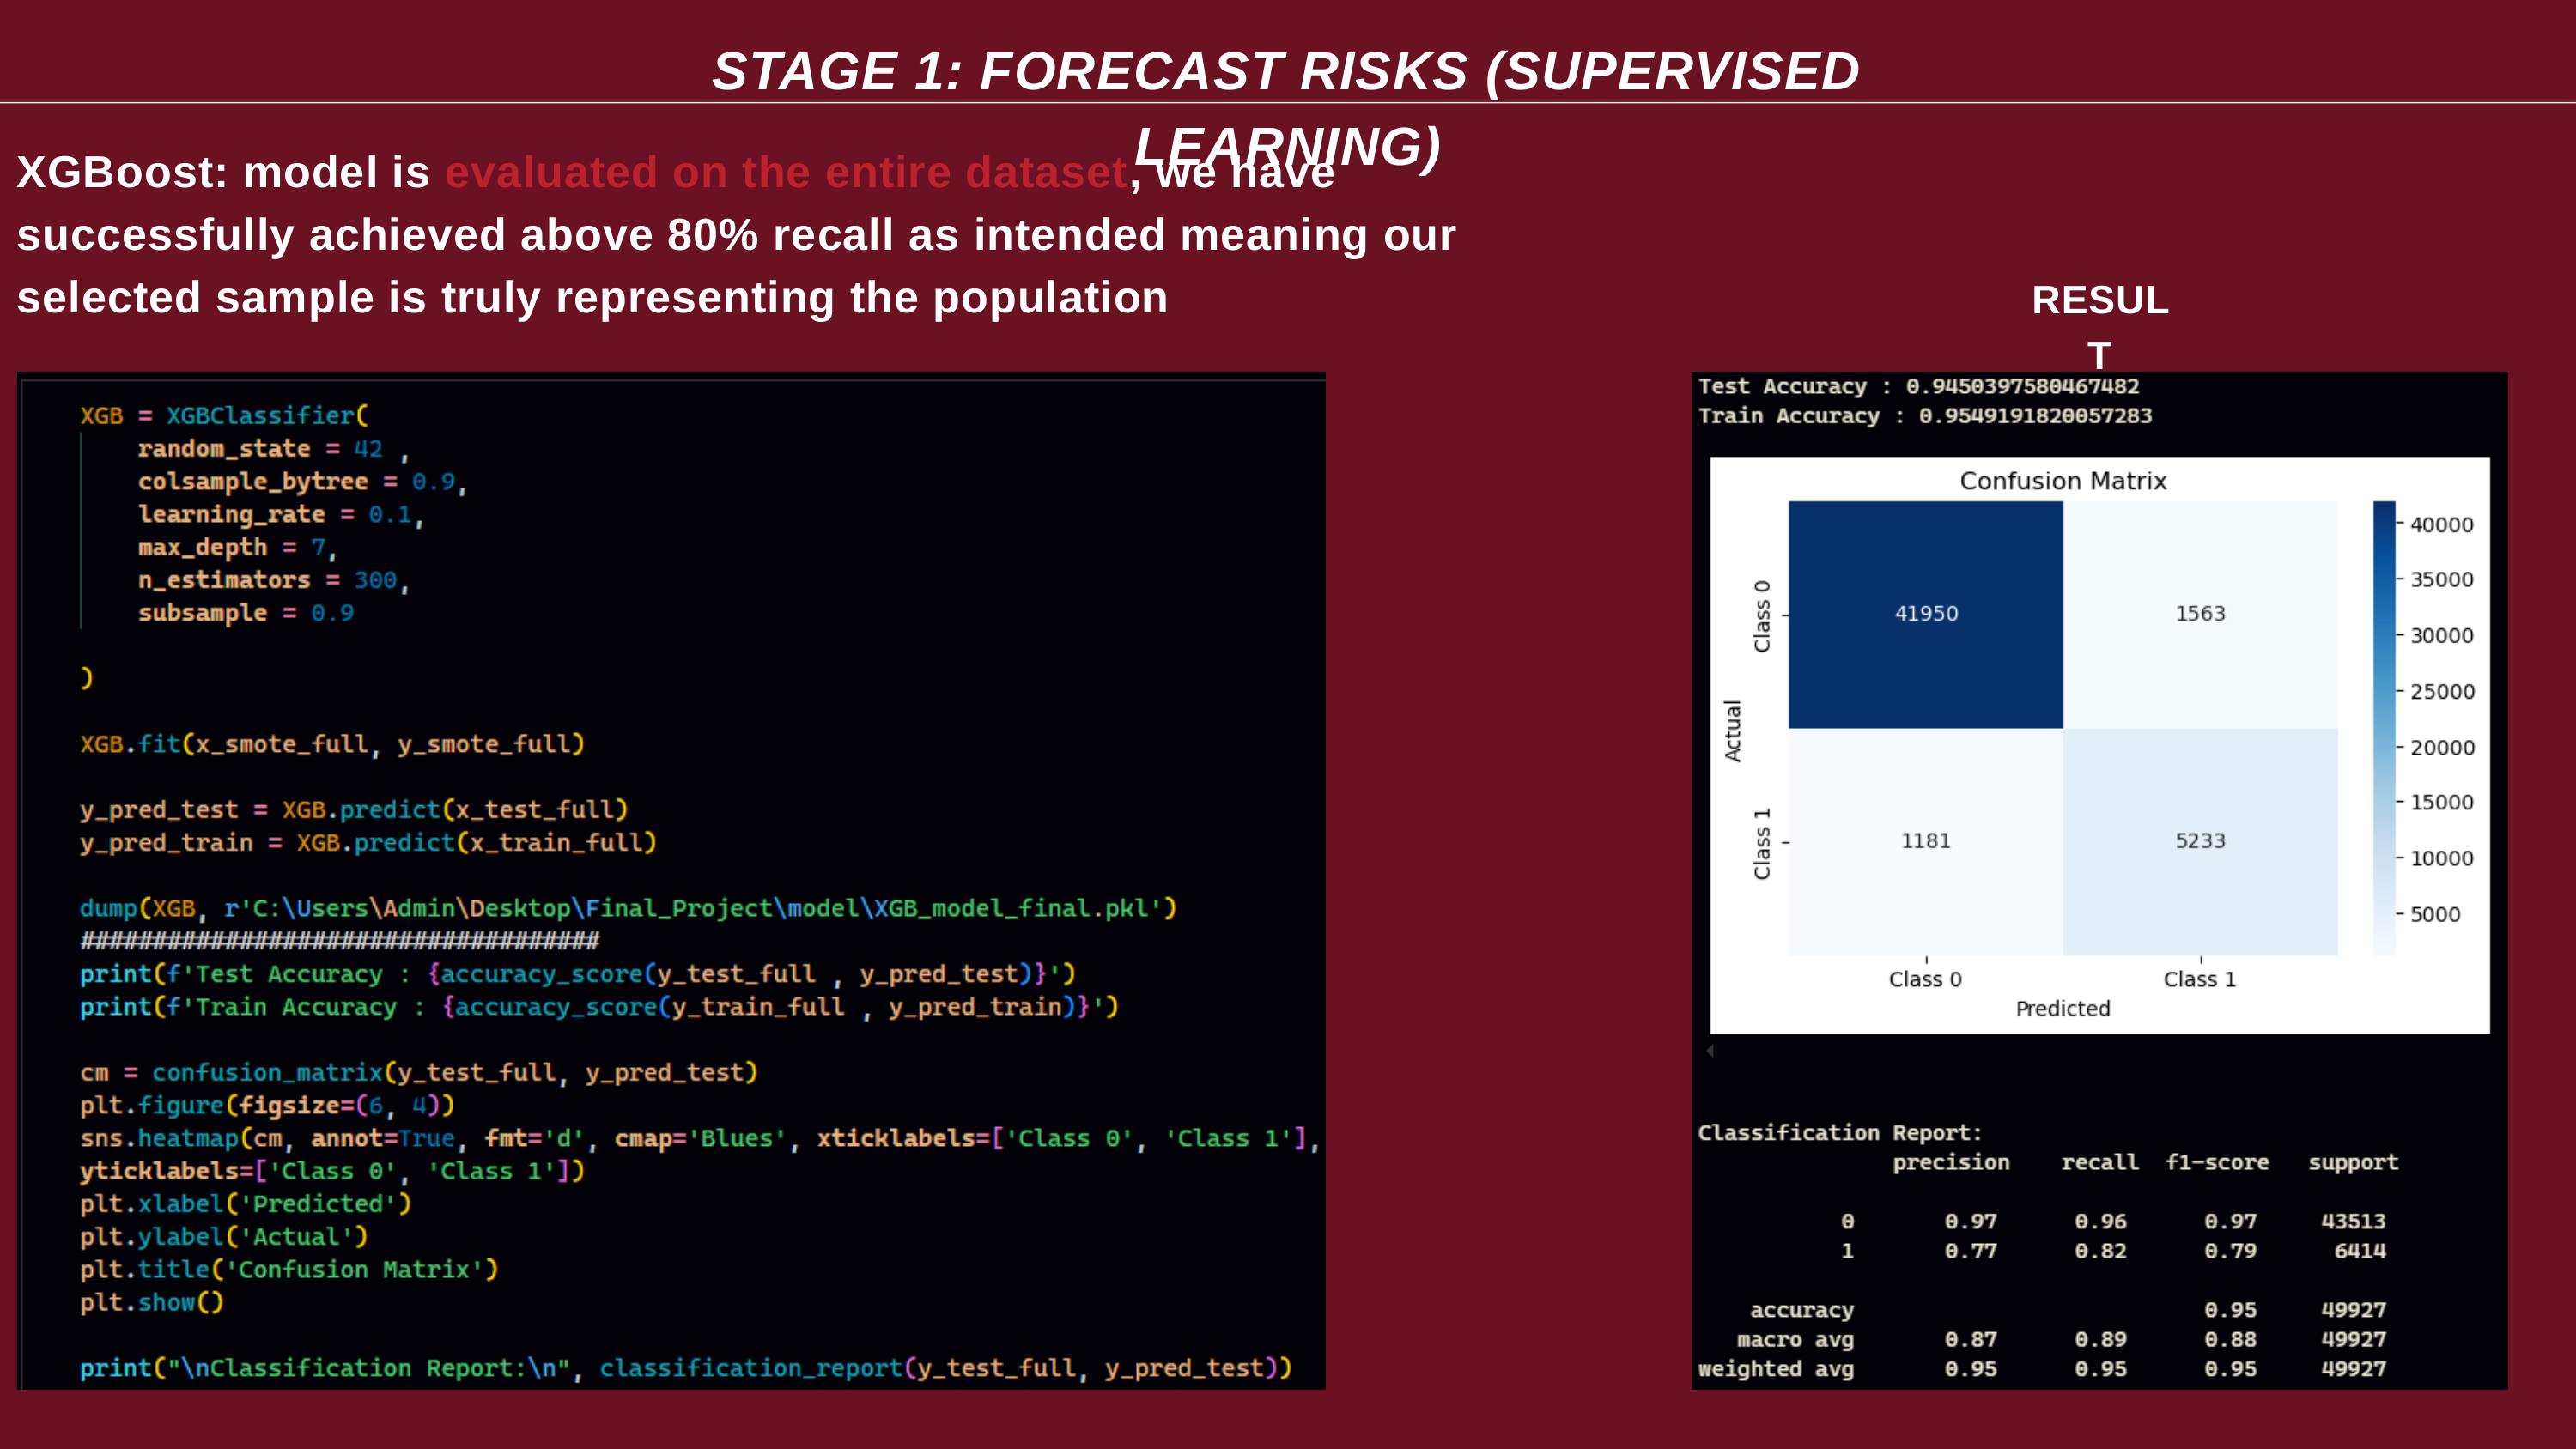

STAGE 1: FORECAST RISKS (SUPERVISED LEARNING)

XGBoost: model is evaluated on the entire dataset, we have successfully achieved above 80% recall as intended meaning our selected sample is truly representing the population
RESULT